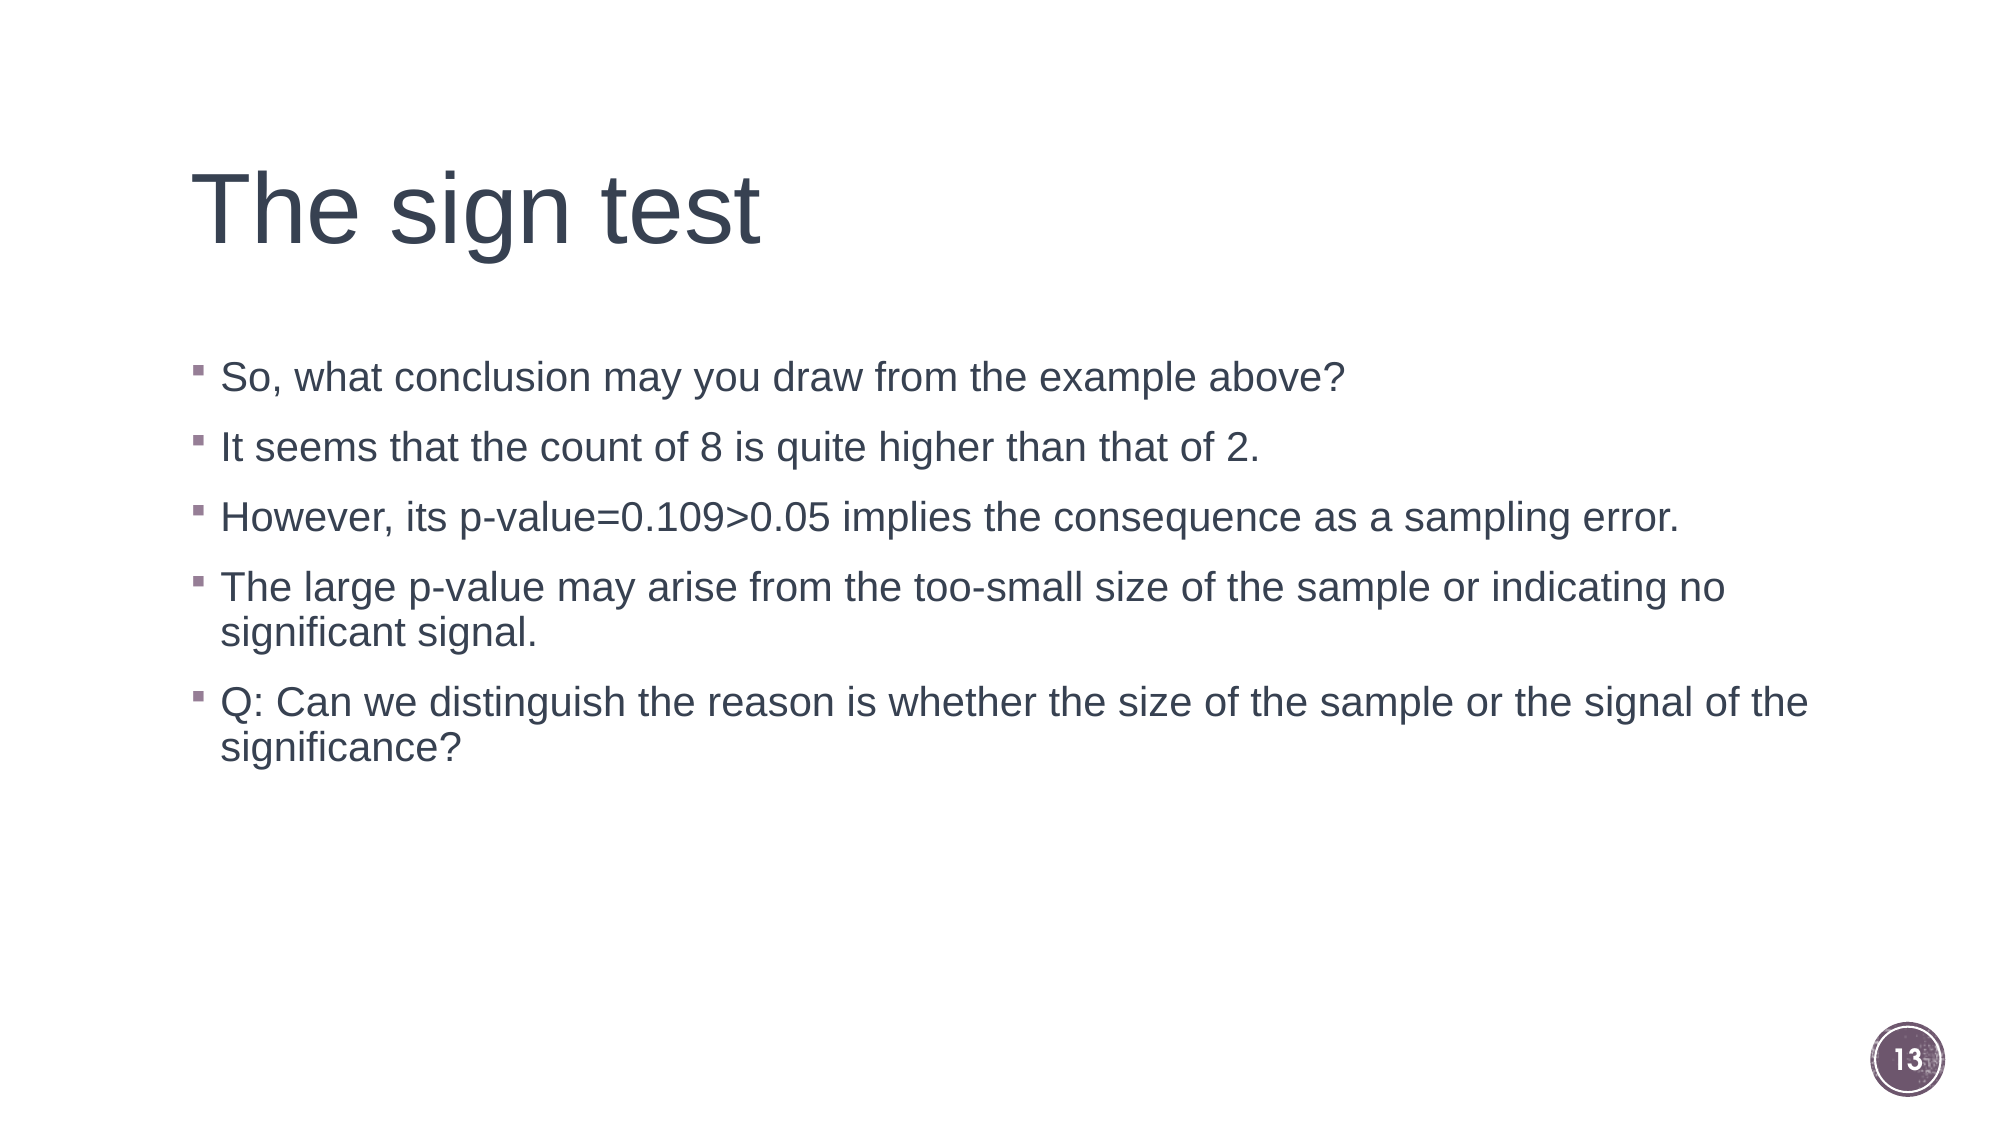

# The sign test
So, what conclusion may you draw from the example above?
It seems that the count of 8 is quite higher than that of 2.
However, its p-value=0.109>0.05 implies the consequence as a sampling error.
The large p-value may arise from the too-small size of the sample or indicating no significant signal.
Q: Can we distinguish the reason is whether the size of the sample or the signal of the significance?
13